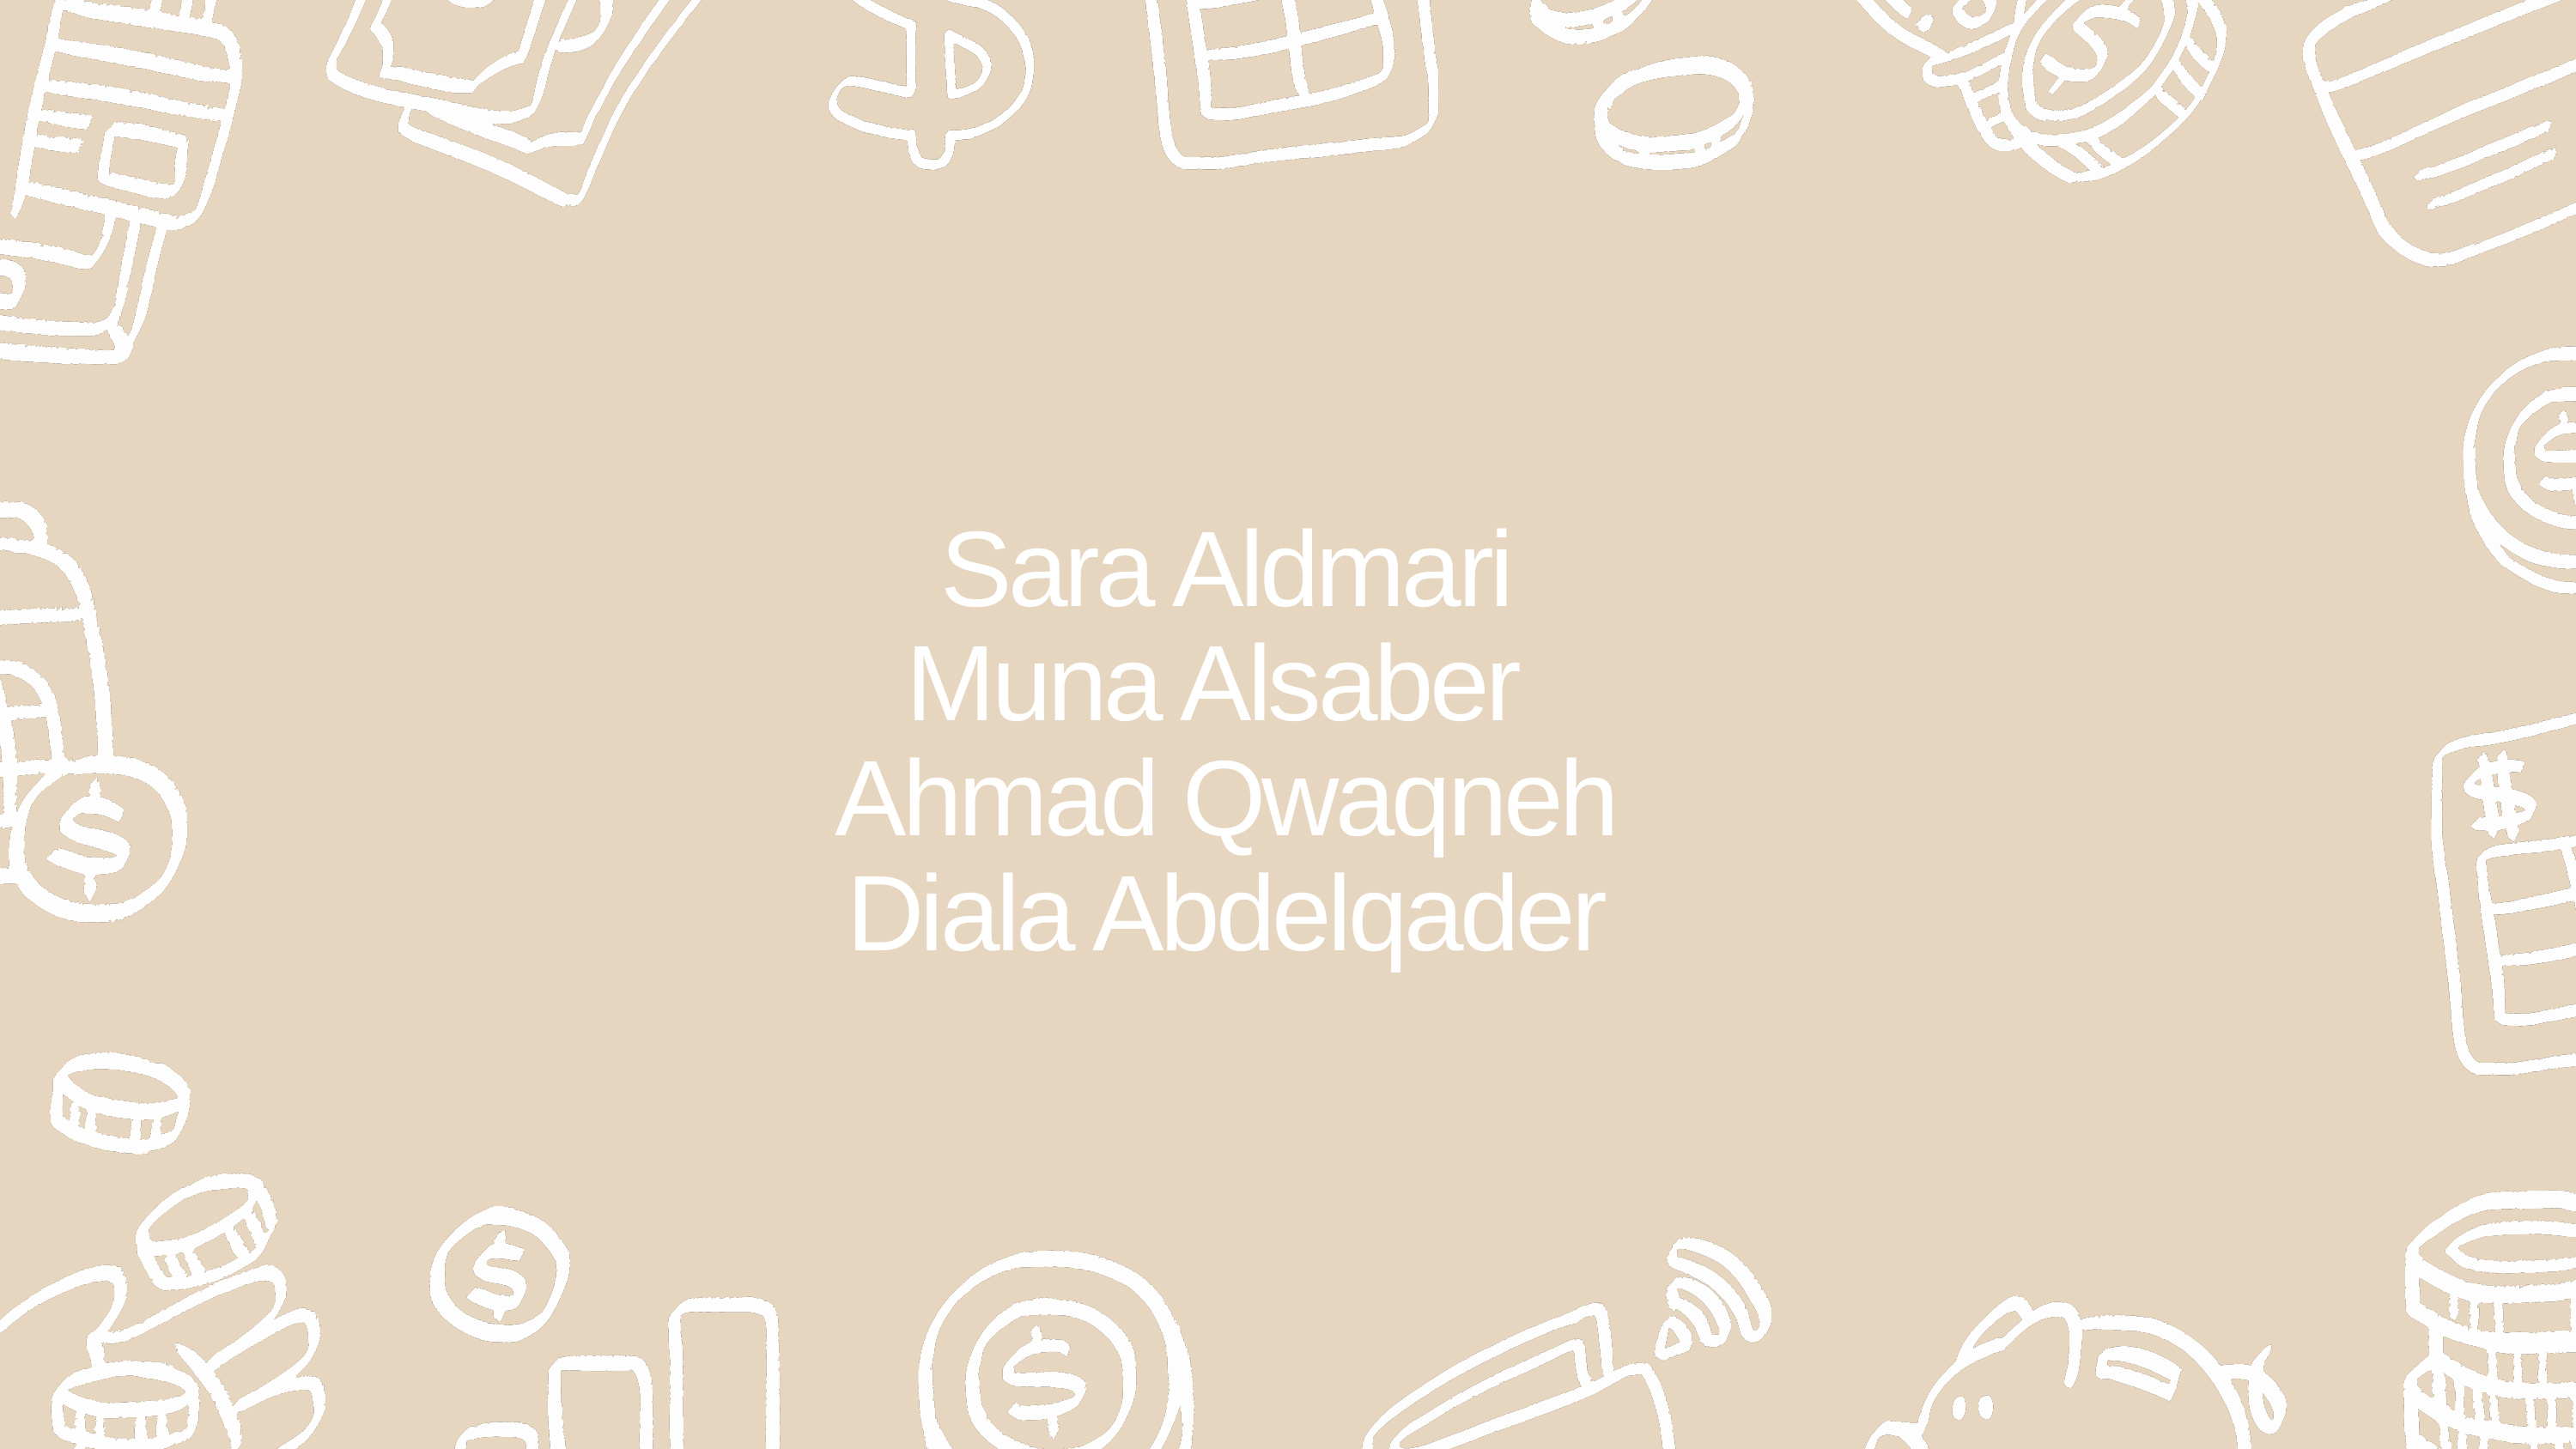

Sara Aldmari
Muna Alsaber
Ahmad Qwaqneh
Diala Abdelqader